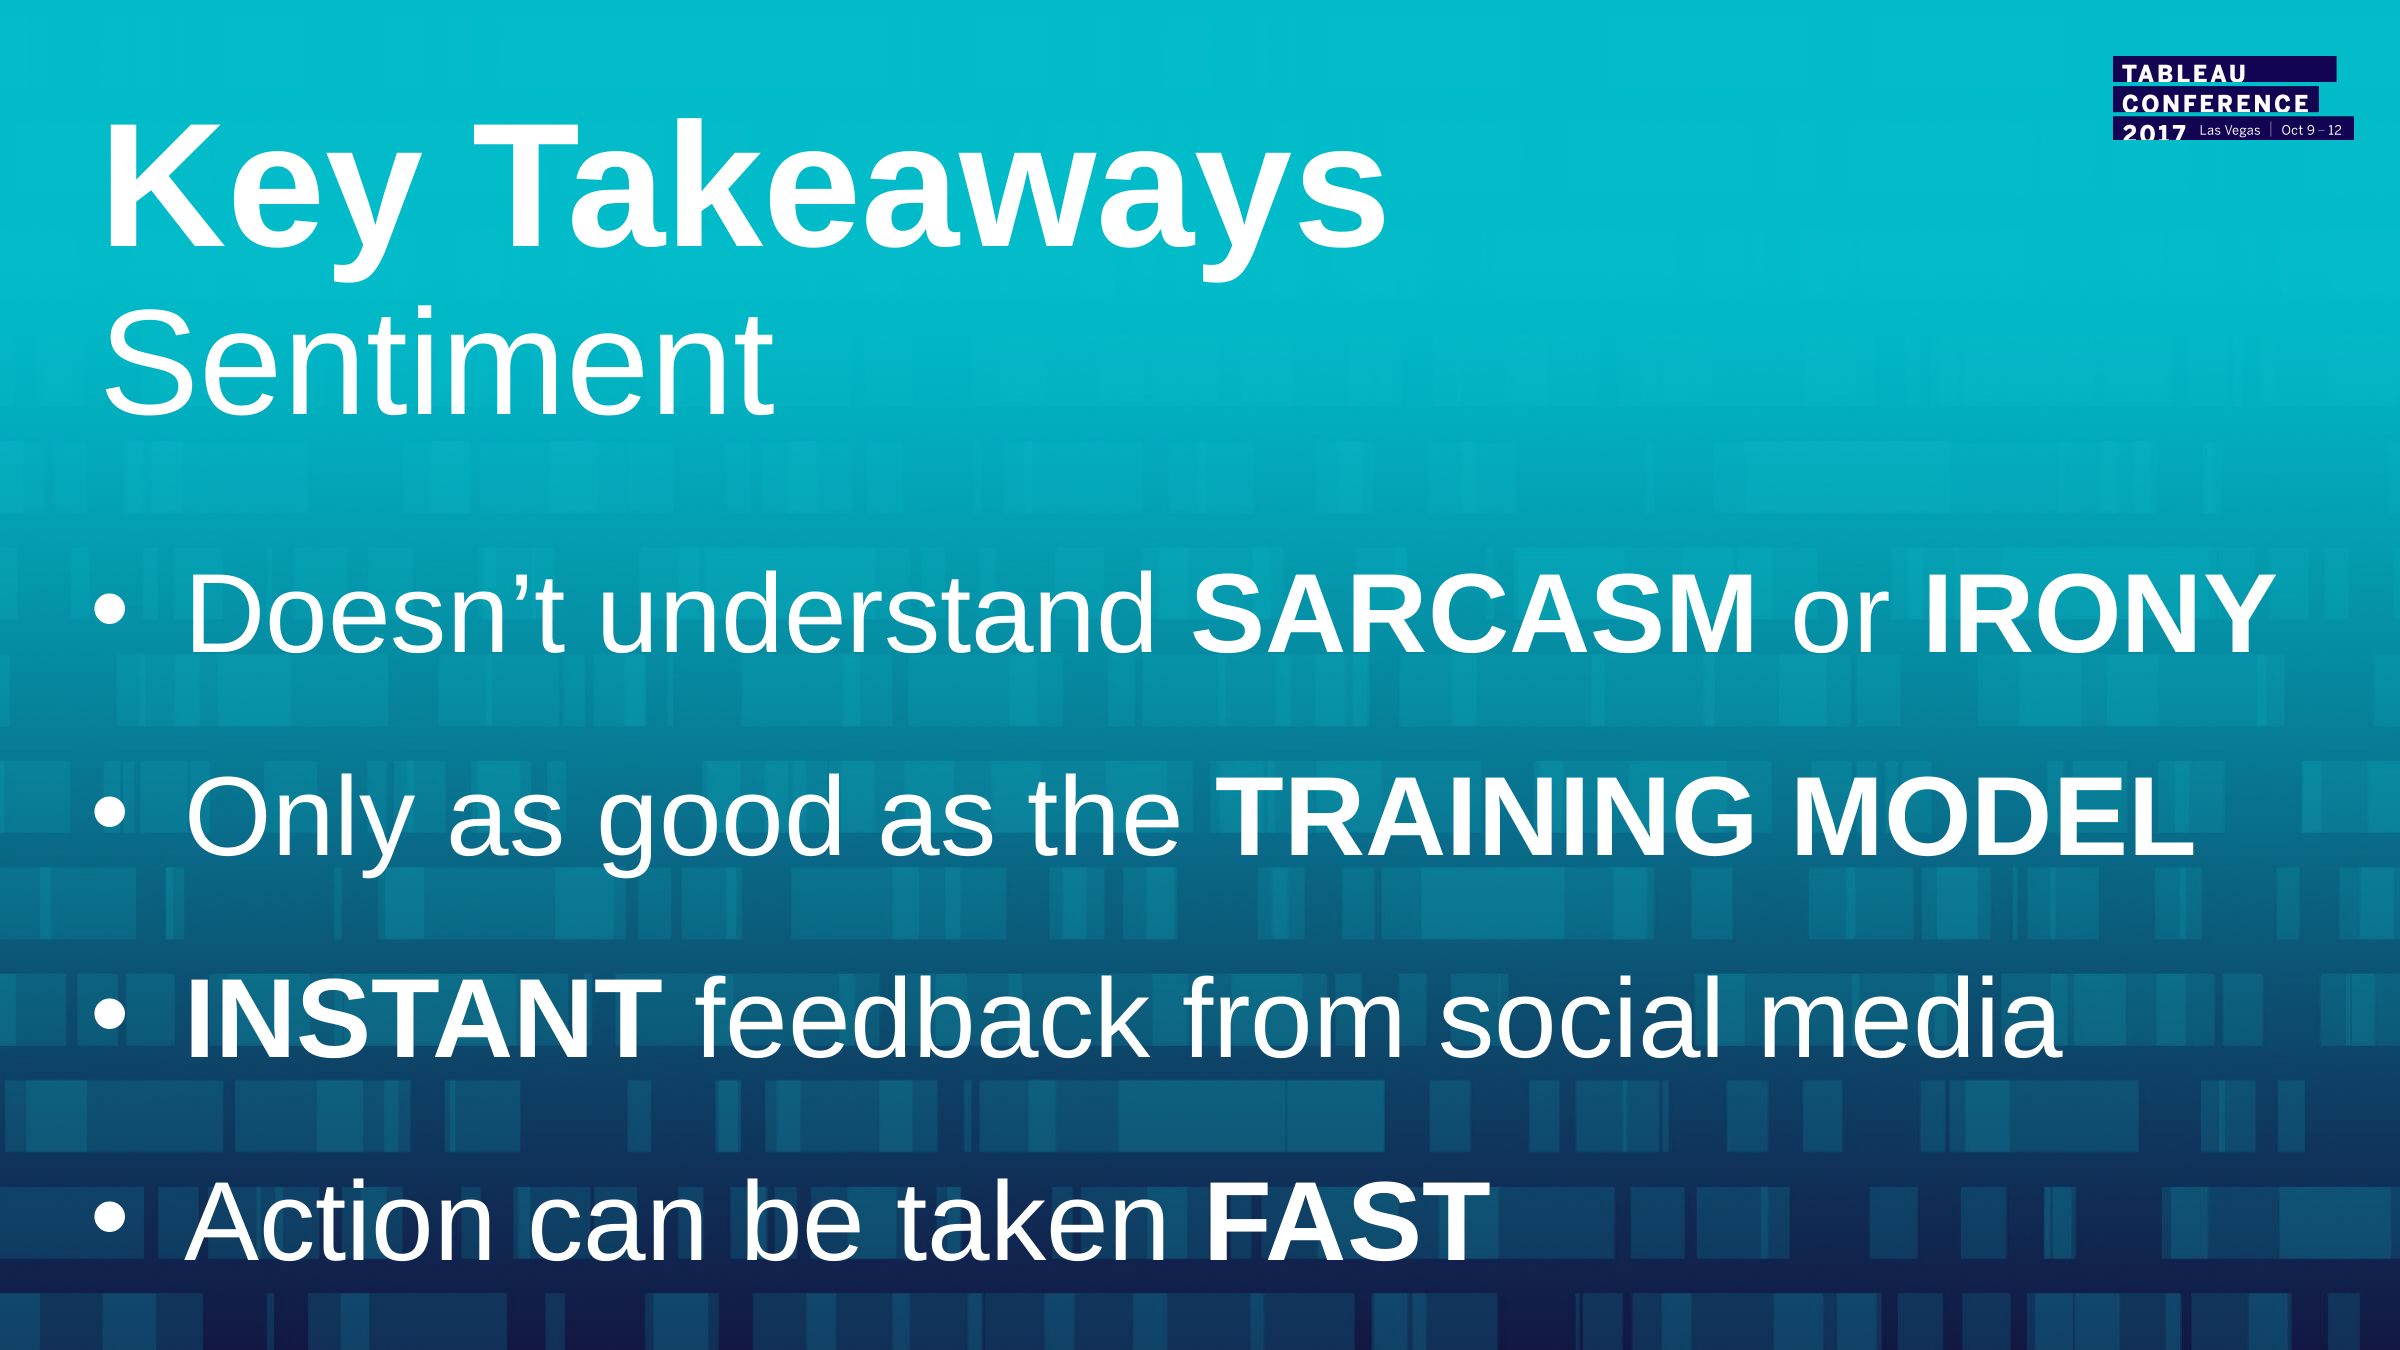

# Key Takeaways
Sentiment
Doesn’t understand SARCASM or IRONY
Only as good as the TRAINING MODEL
INSTANT feedback from social media
Action can be taken FAST